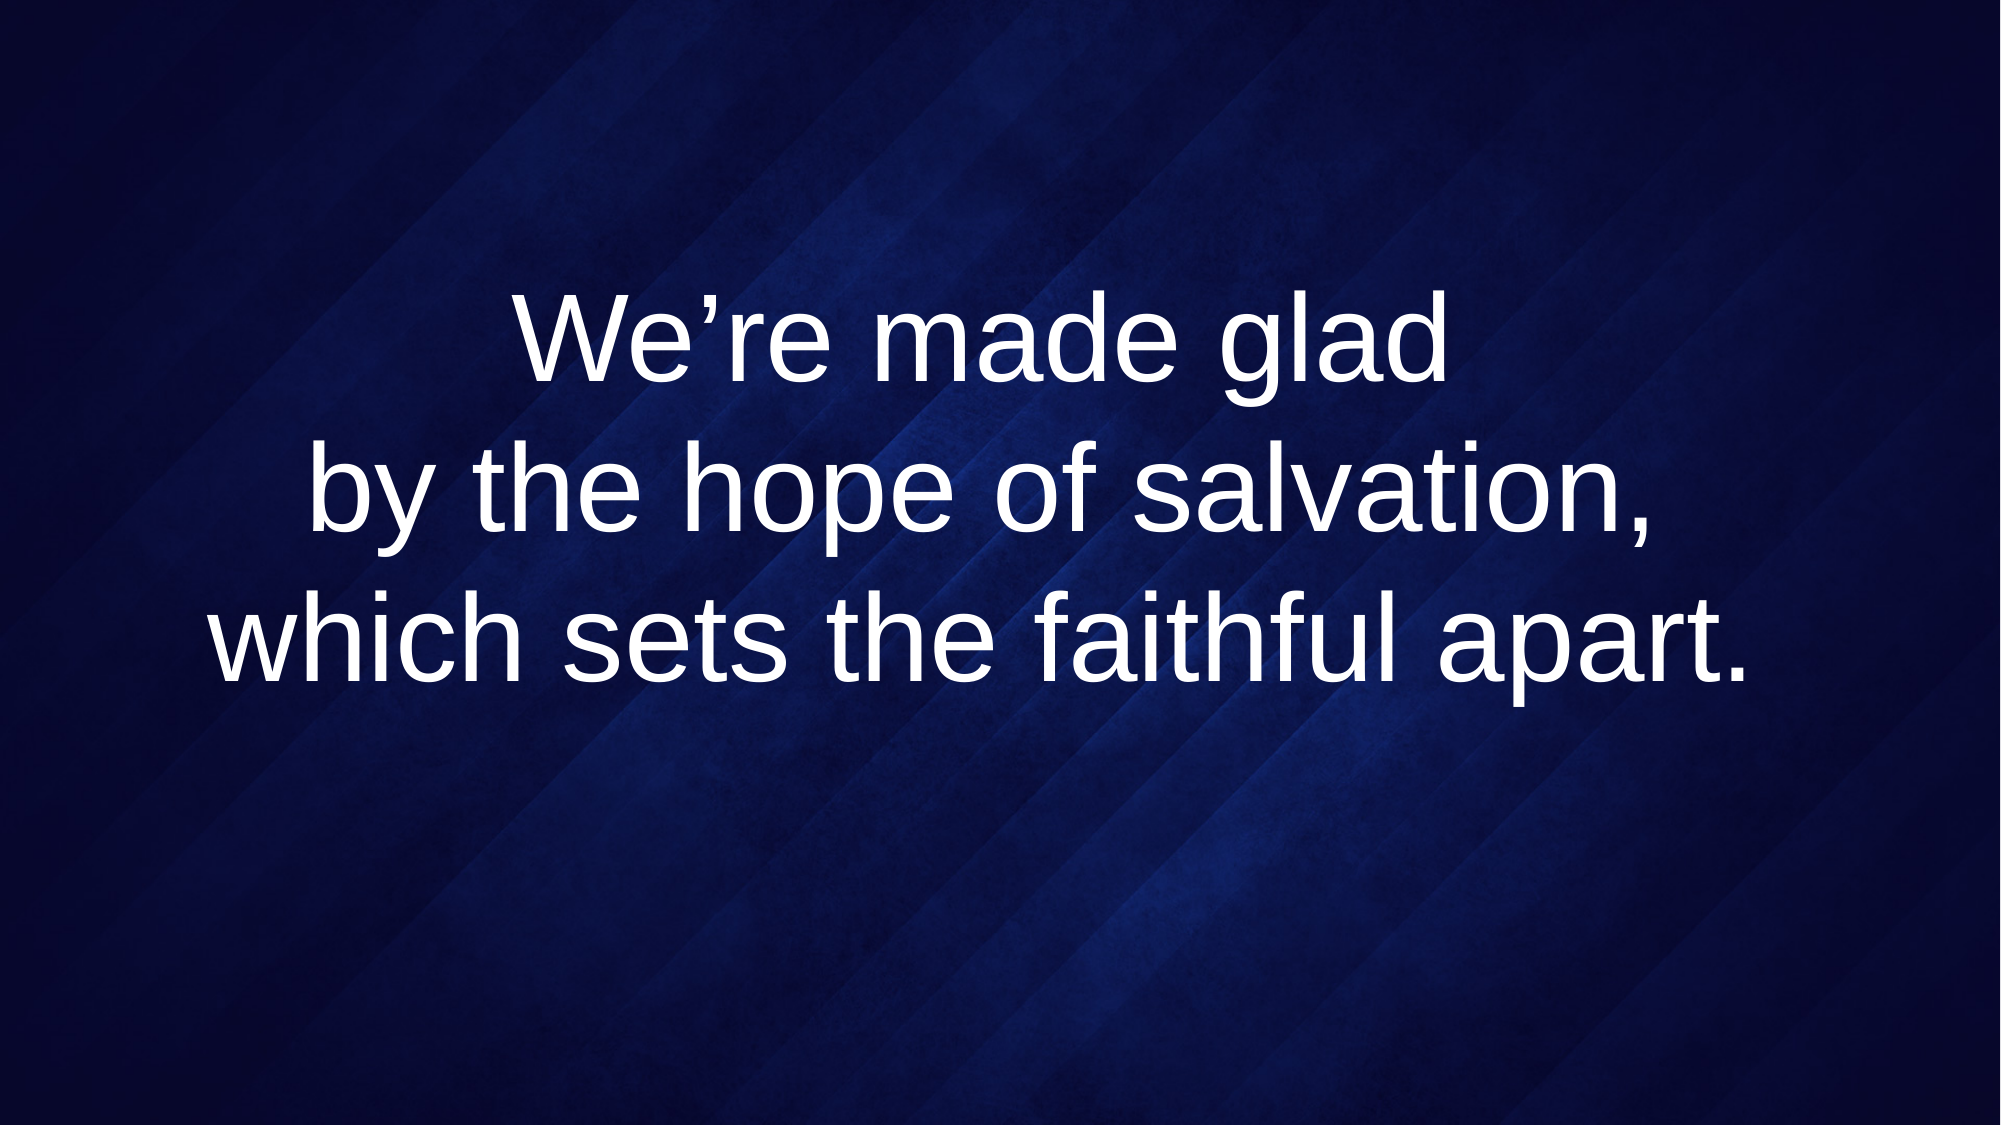

# We’re made glad by the hope of salvation, which sets the faithful apart.